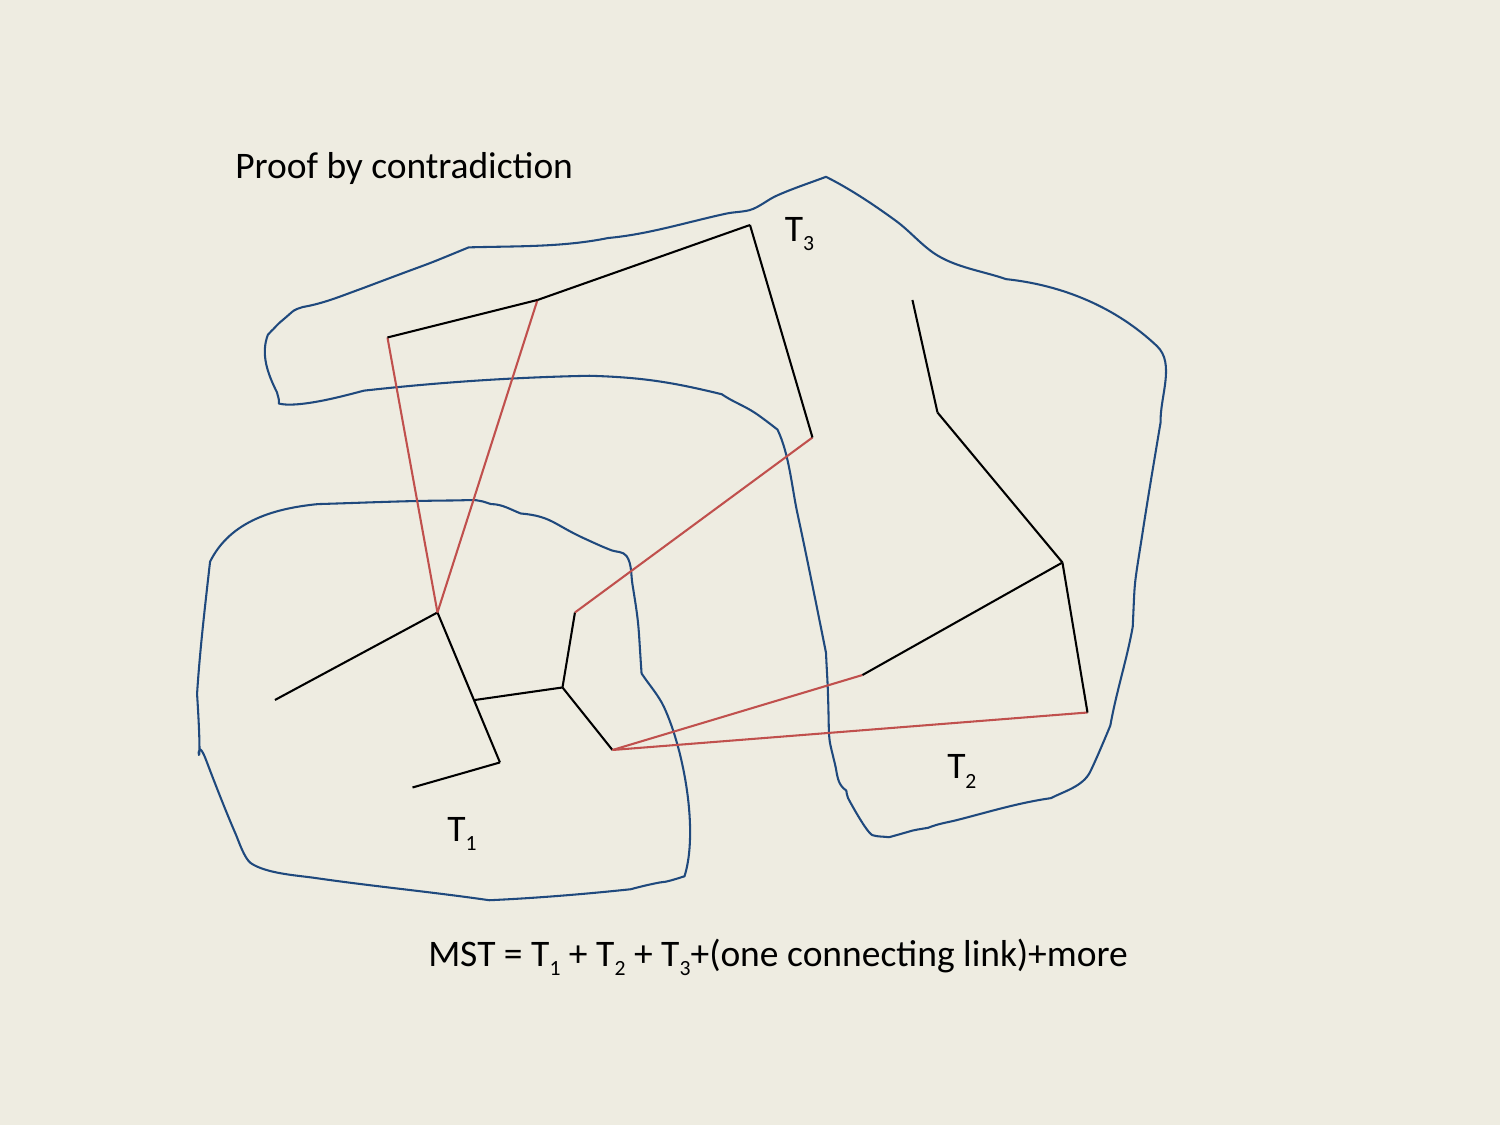

Proof by contradiction

T3

T2

T1
MST = T1 + T2 + T3+(one connecting link)+more